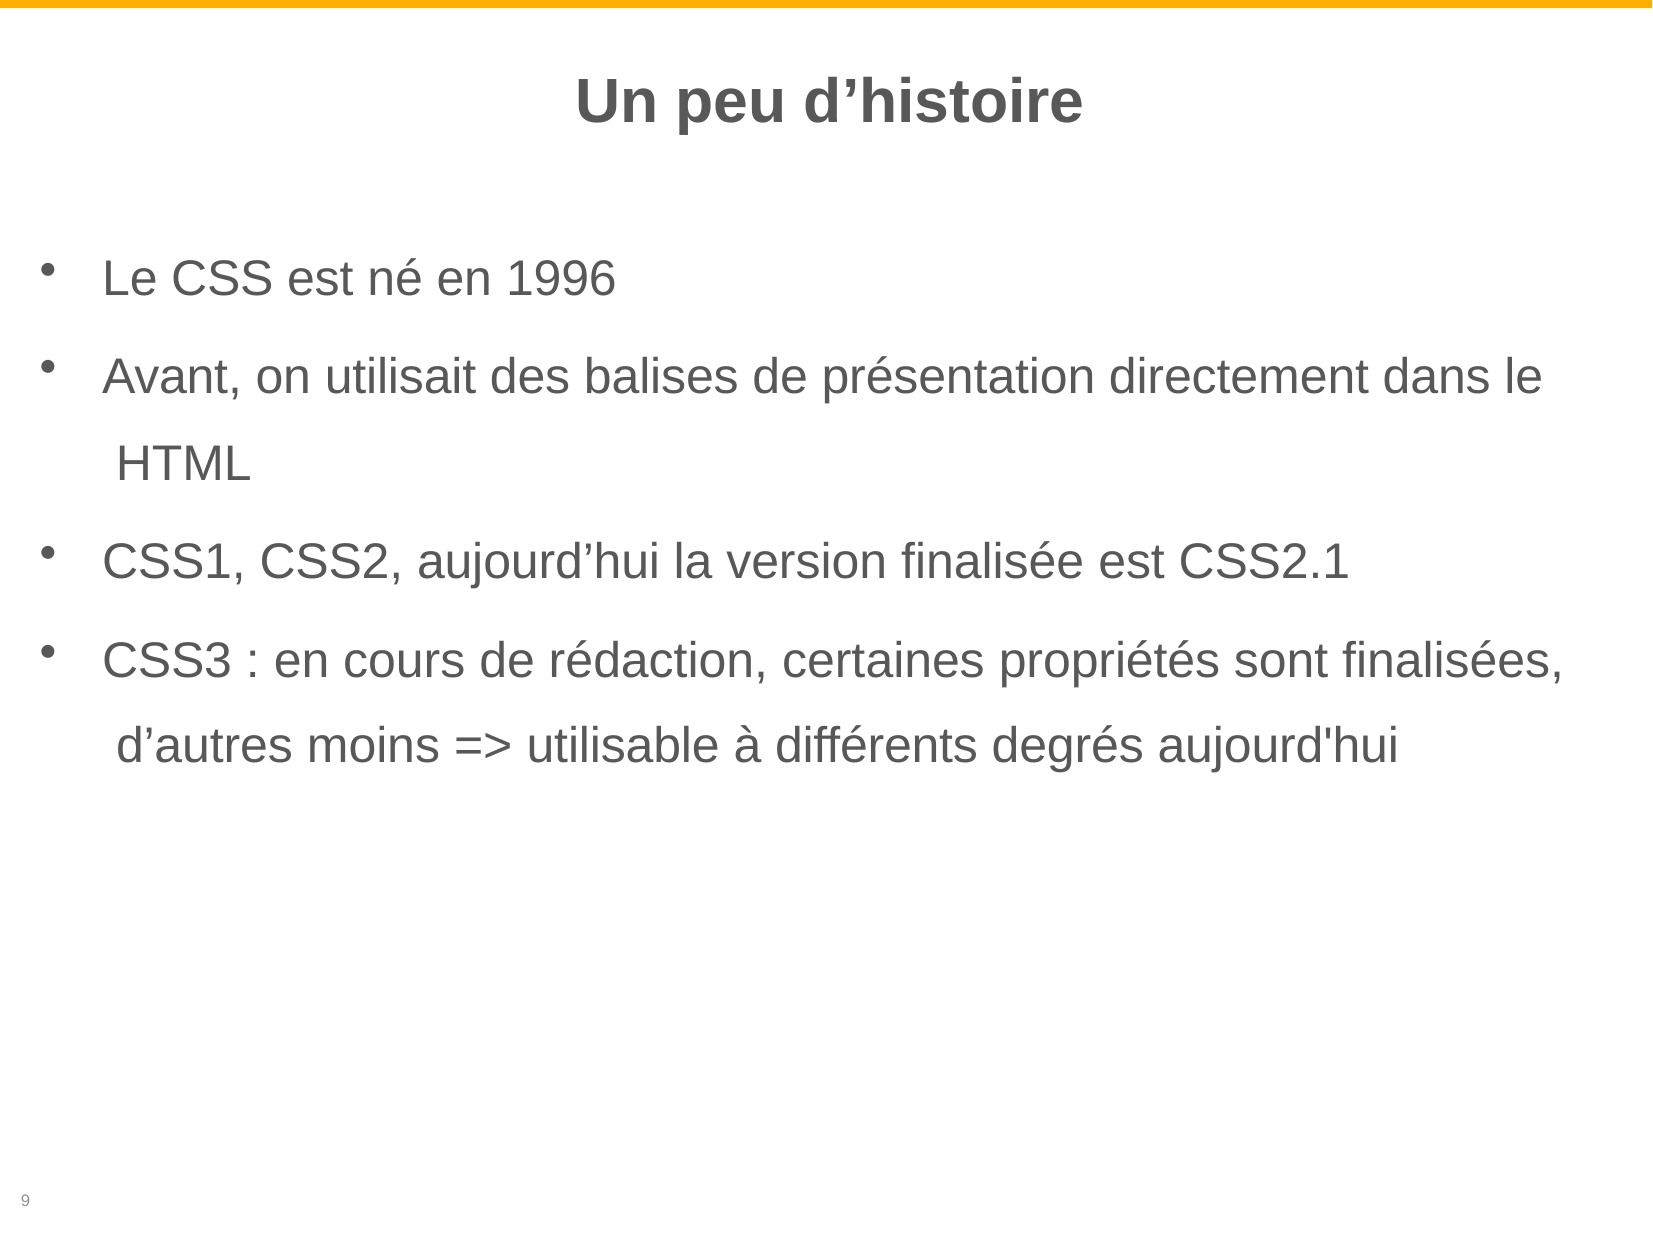

# Un peu d’histoire
Le CSS est né en 1996
Avant, on utilisait des balises de présentation directement dans le  HTML
CSS1, CSS2, aujourd’hui la version finalisée est CSS2.1
CSS3 : en cours de rédaction, certaines propriétés sont finalisées,  d’autres moins => utilisable à différents degrés aujourd'hui

9